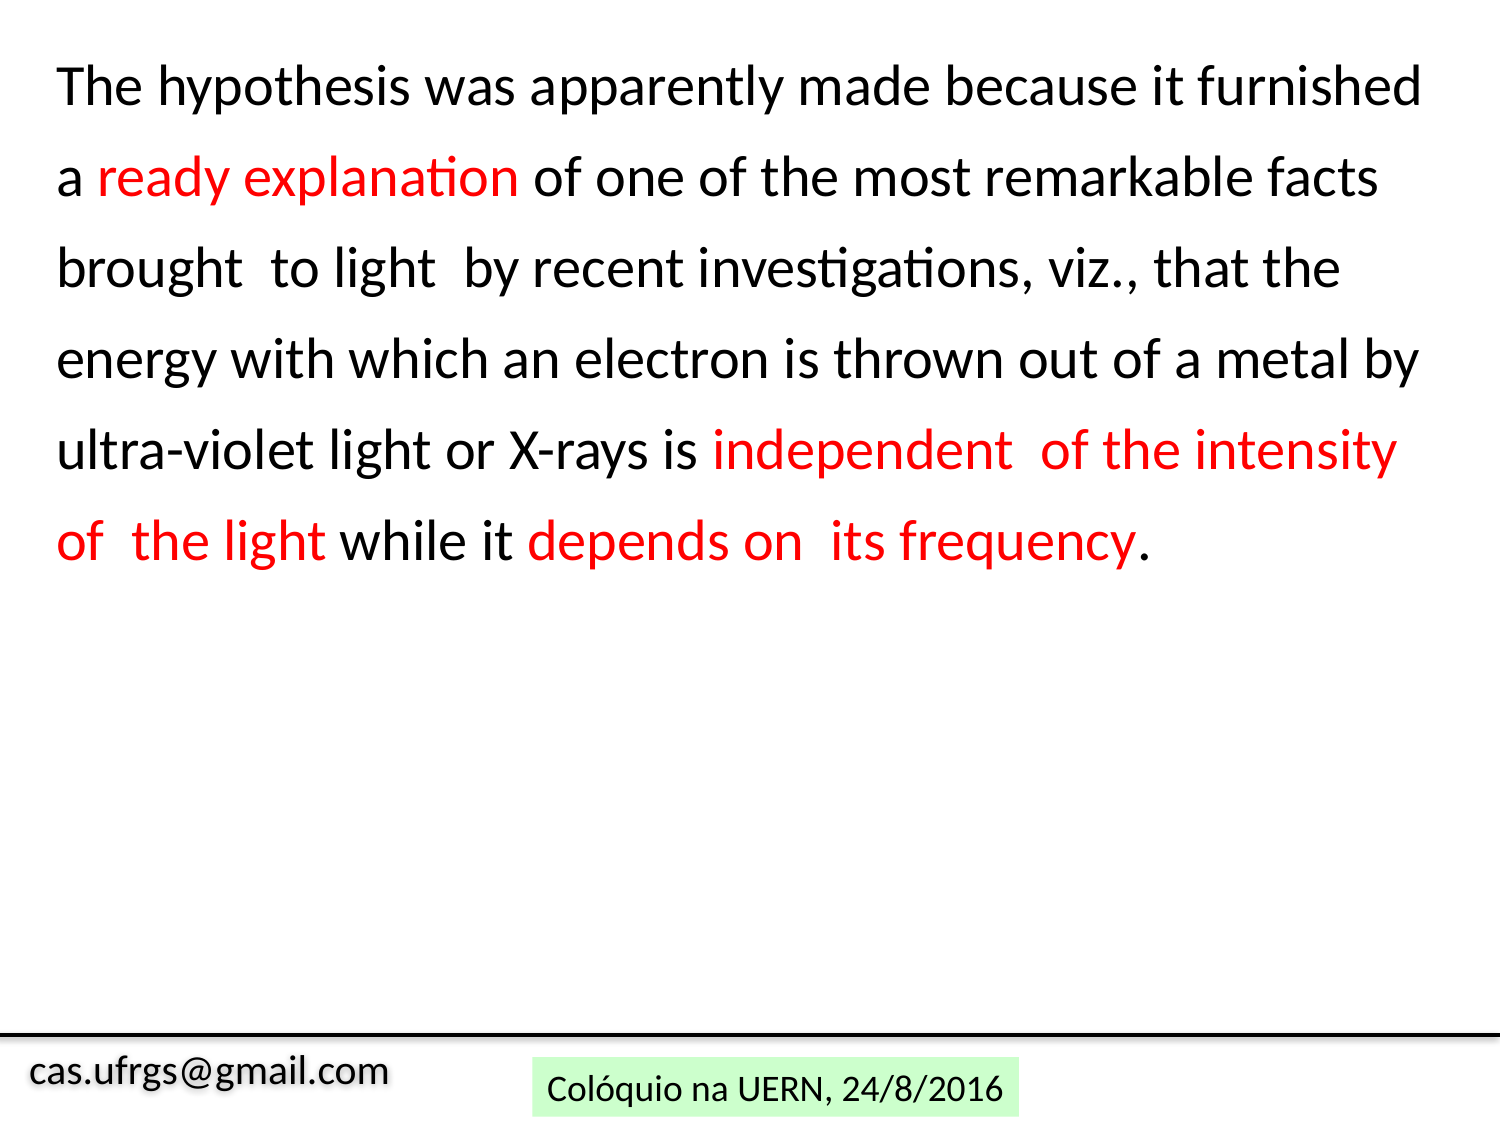

The hypothesis was apparently made because it furnished a ready explanation of one of the most remarkable facts brought  to light  by recent investigations, viz., that the energy with which an electron is thrown out of a metal by ultra-violet light or X-rays is independent  of the intensity of  the light while it depends on  its frequency.
cas.ufrgs@gmail.com